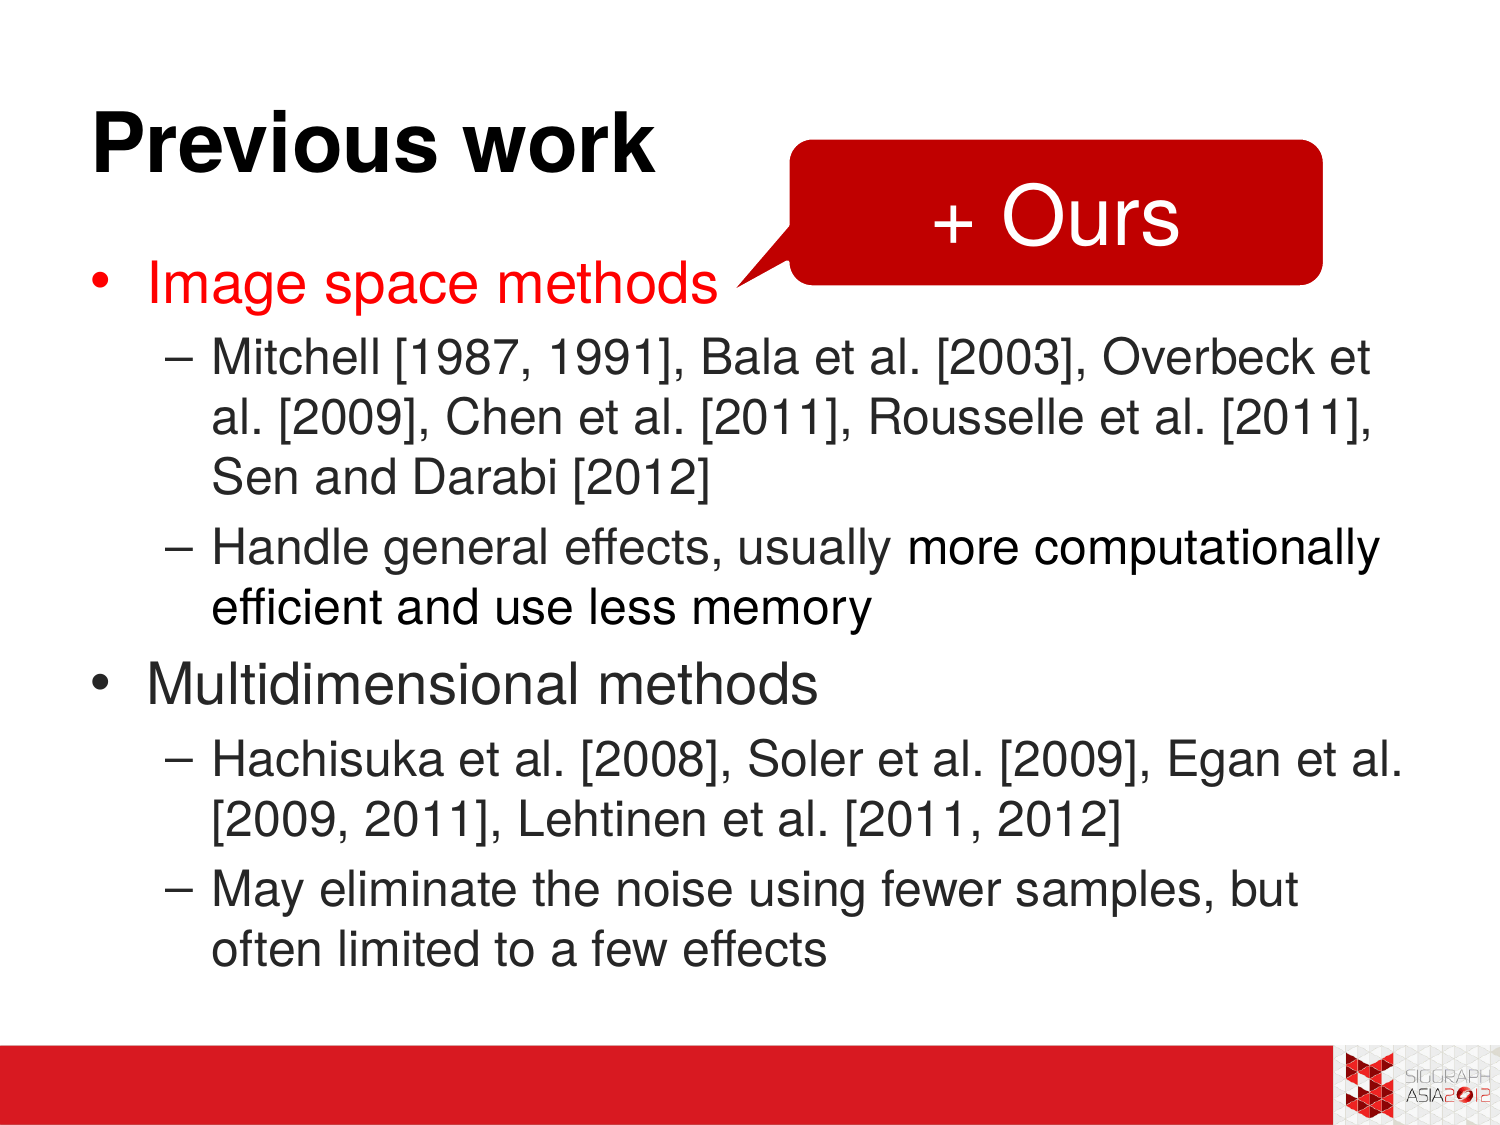

# Previous work
+ Ours
Image space methods
Mitchell [1987, 1991], Bala et al. [2003], Overbeck et al. [2009], Chen et al. [2011], Rousselle et al. [2011], Sen and Darabi [2012]
Handle general effects, usually more computationally efficient and use less memory
Multidimensional methods
Hachisuka et al. [2008], Soler et al. [2009], Egan et al. [2009, 2011], Lehtinen et al. [2011, 2012]
May eliminate the noise using fewer samples, but often limited to a few effects